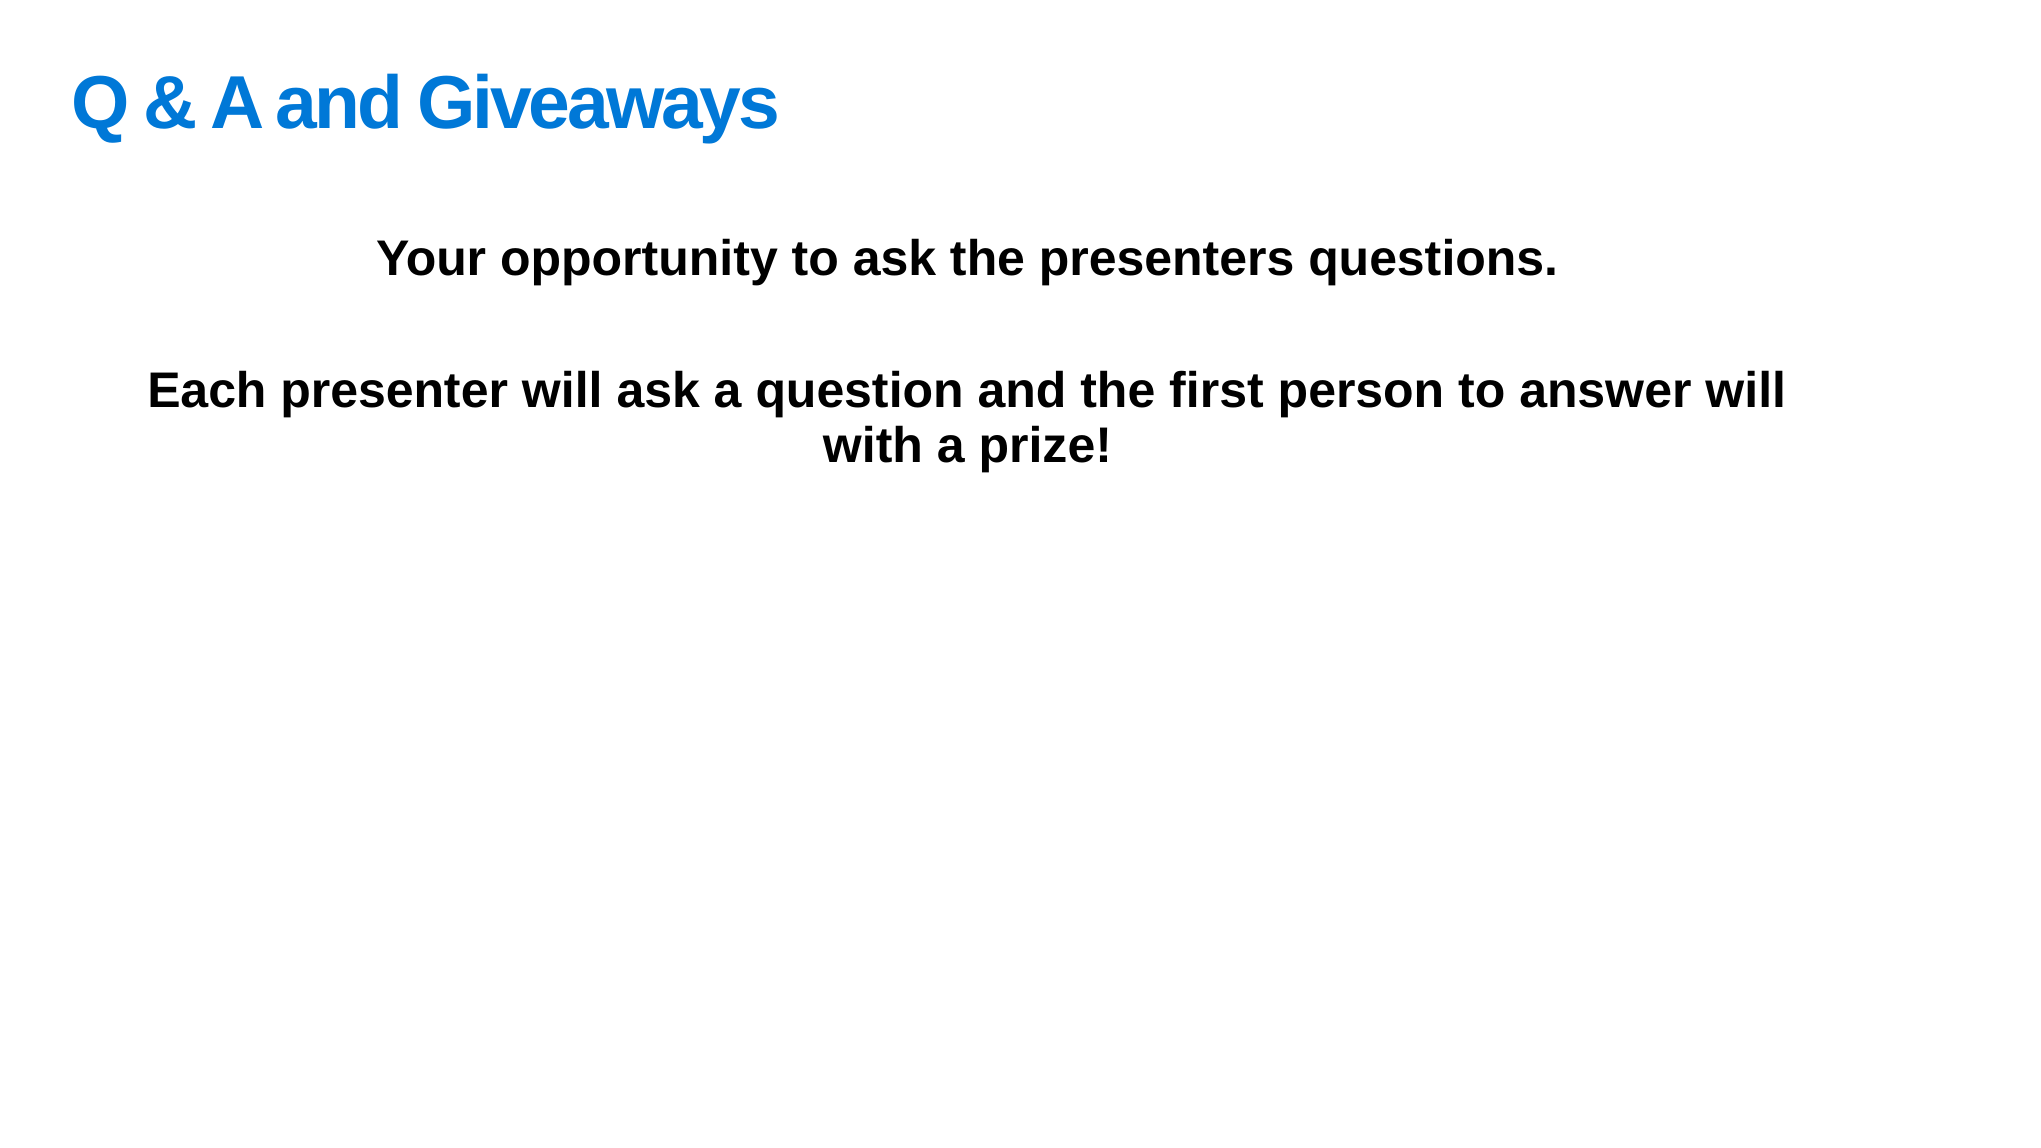

# Q & A and Giveaways
Your opportunity to ask the presenters questions.

Each presenter will ask a question and the first person to answer will with a prize!